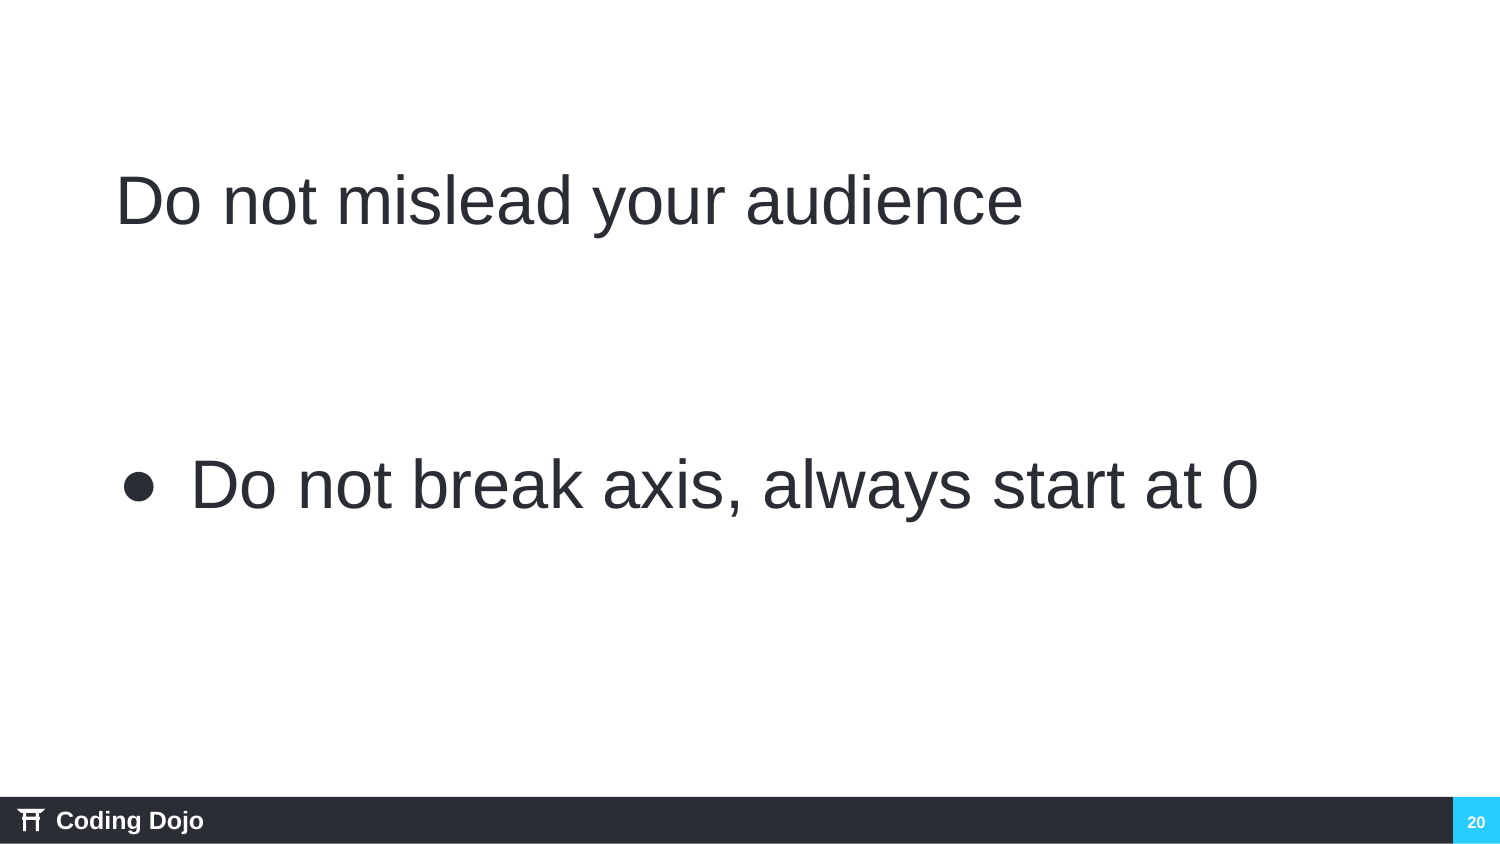

Do not mislead your audience
Do not break axis, always start at 0